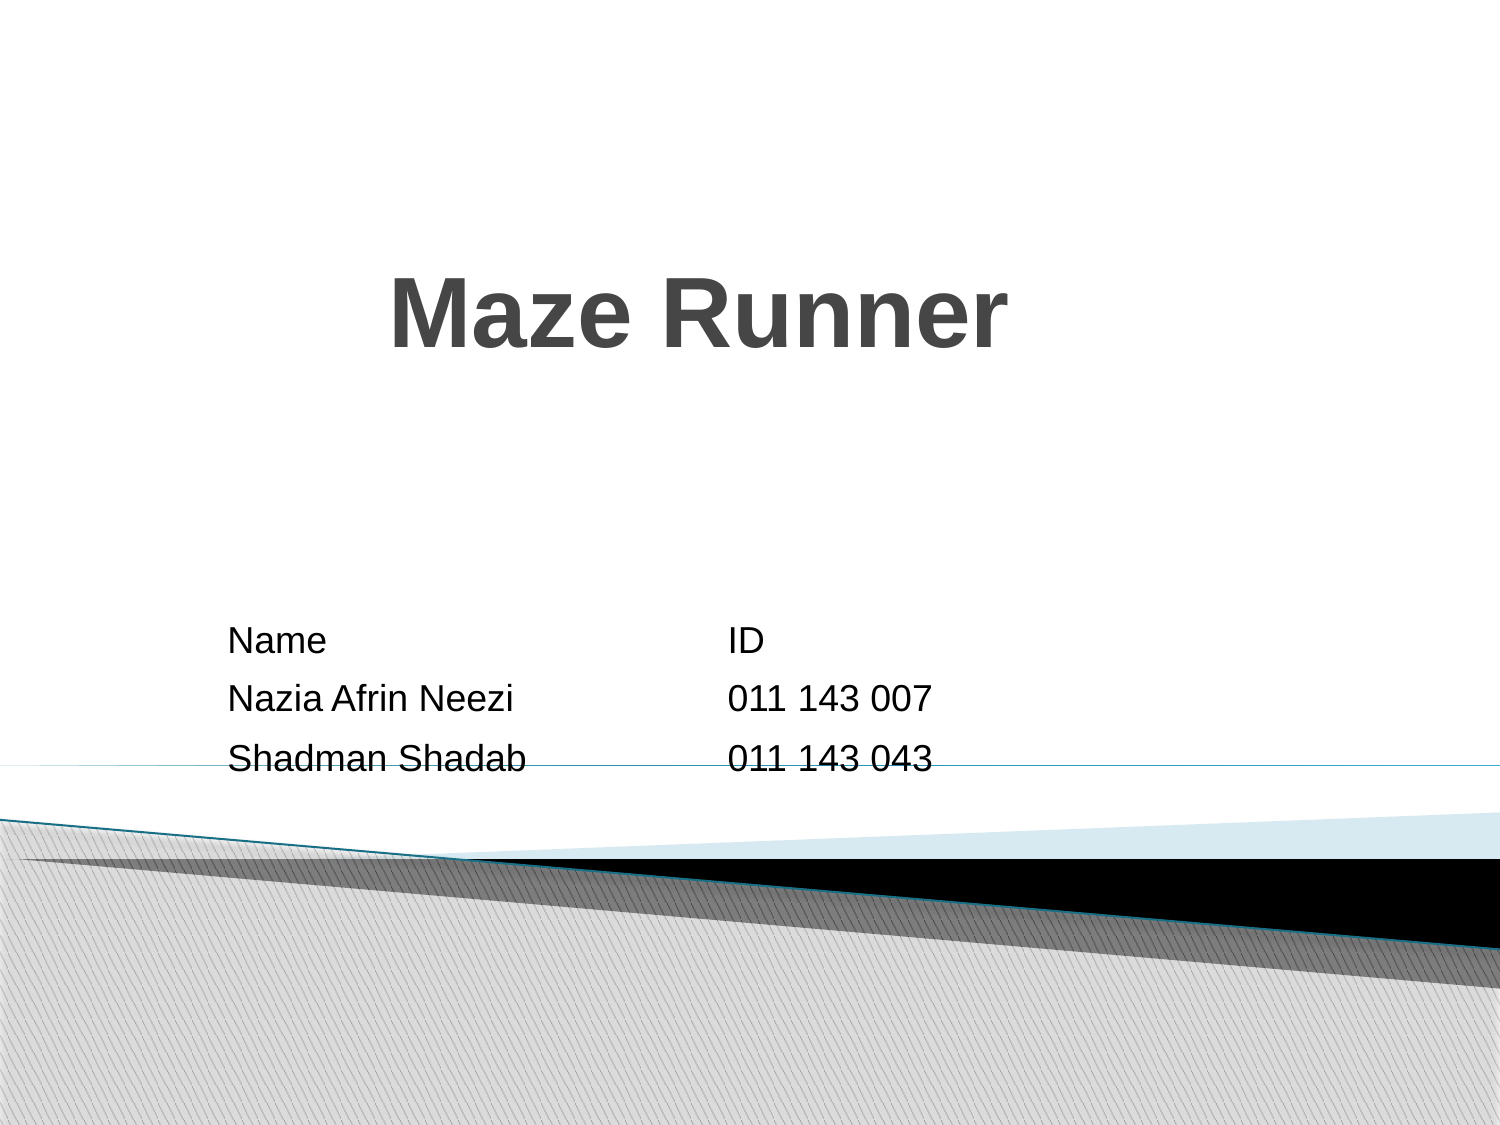

# Maze Runner
| Name | ID |
| --- | --- |
| Nazia Afrin Neezi | 011 143 007 |
| Shadman Shadab | 011 143 043 |